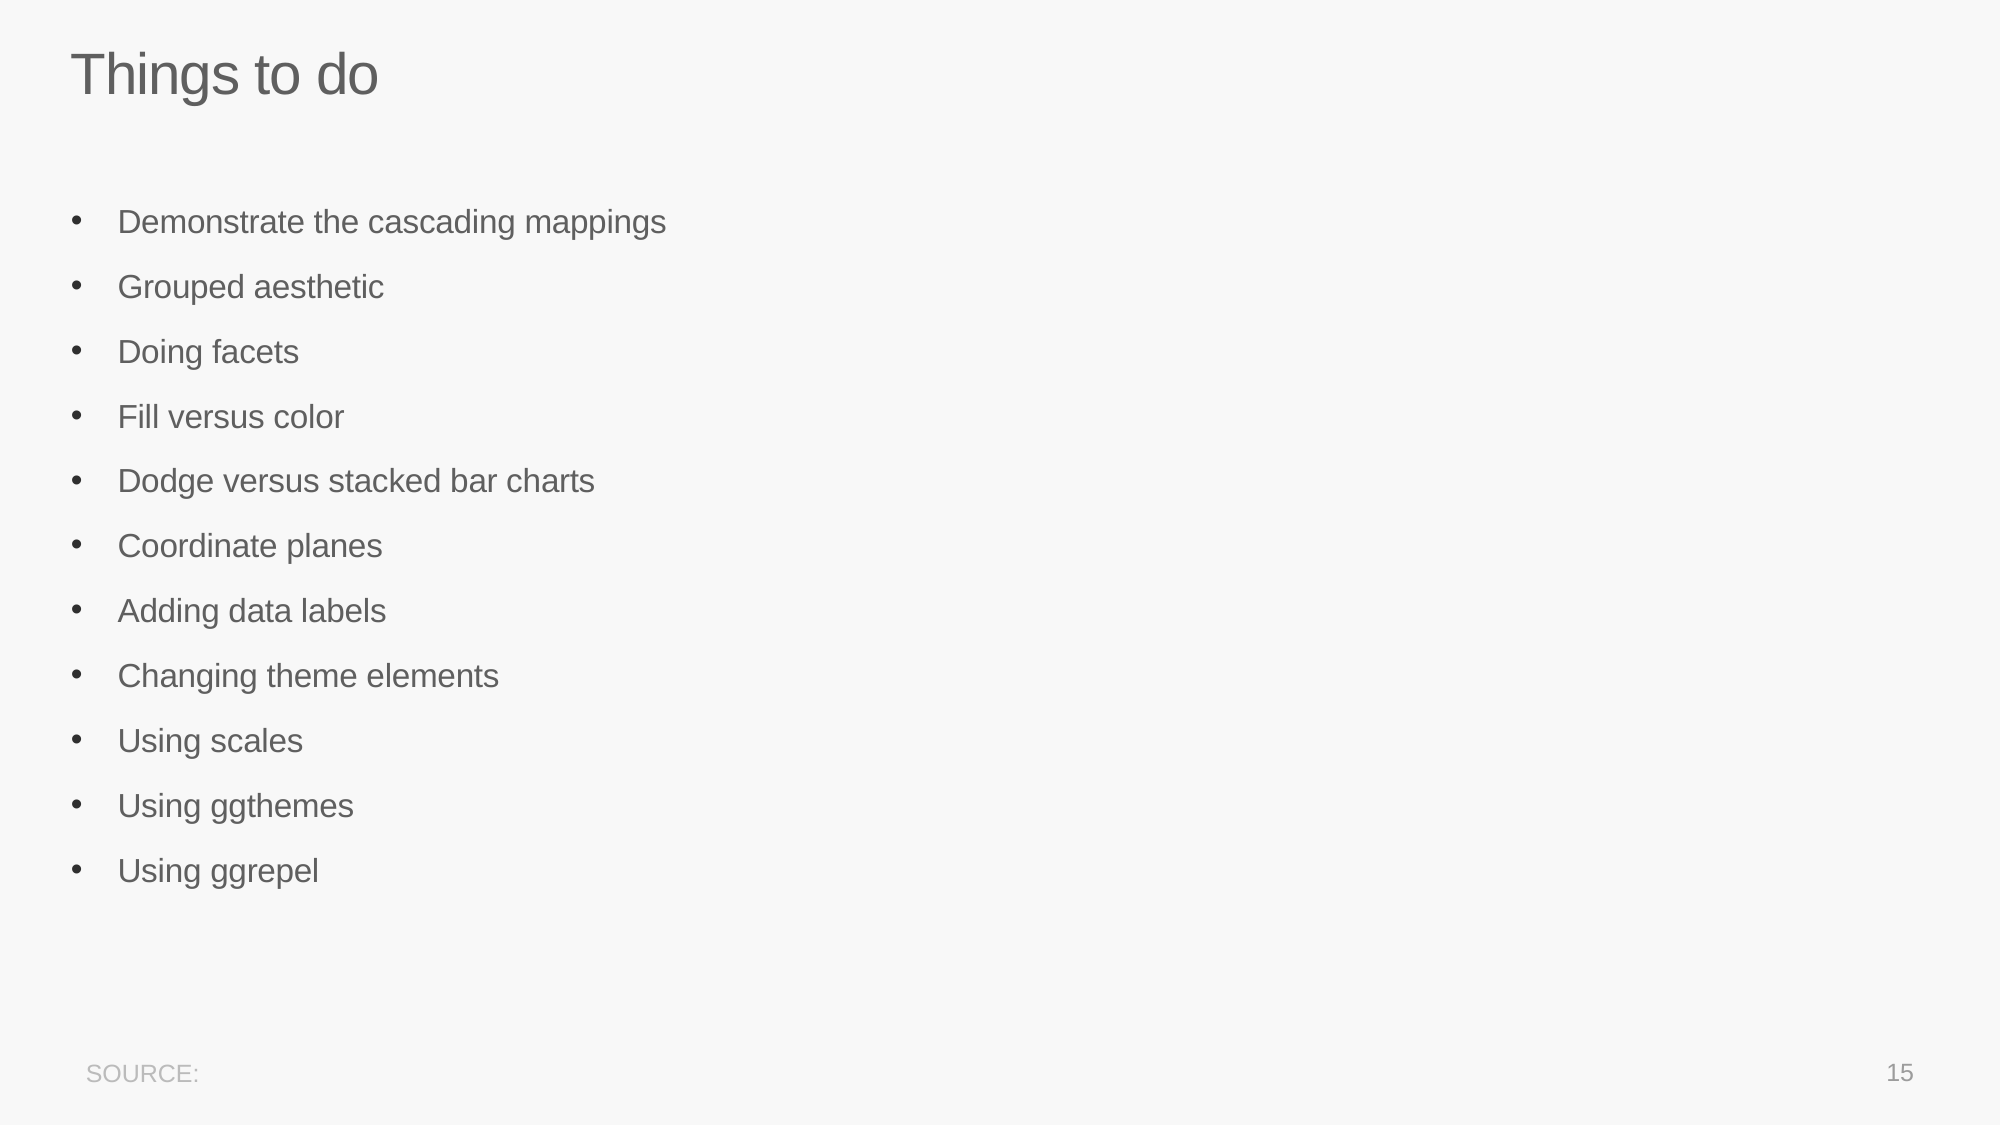

# Things to do
Demonstrate the cascading mappings
Grouped aesthetic
Doing facets
Fill versus color
Dodge versus stacked bar charts
Coordinate planes
Adding data labels
Changing theme elements
Using scales
Using ggthemes
Using ggrepel
15
SOURCE: